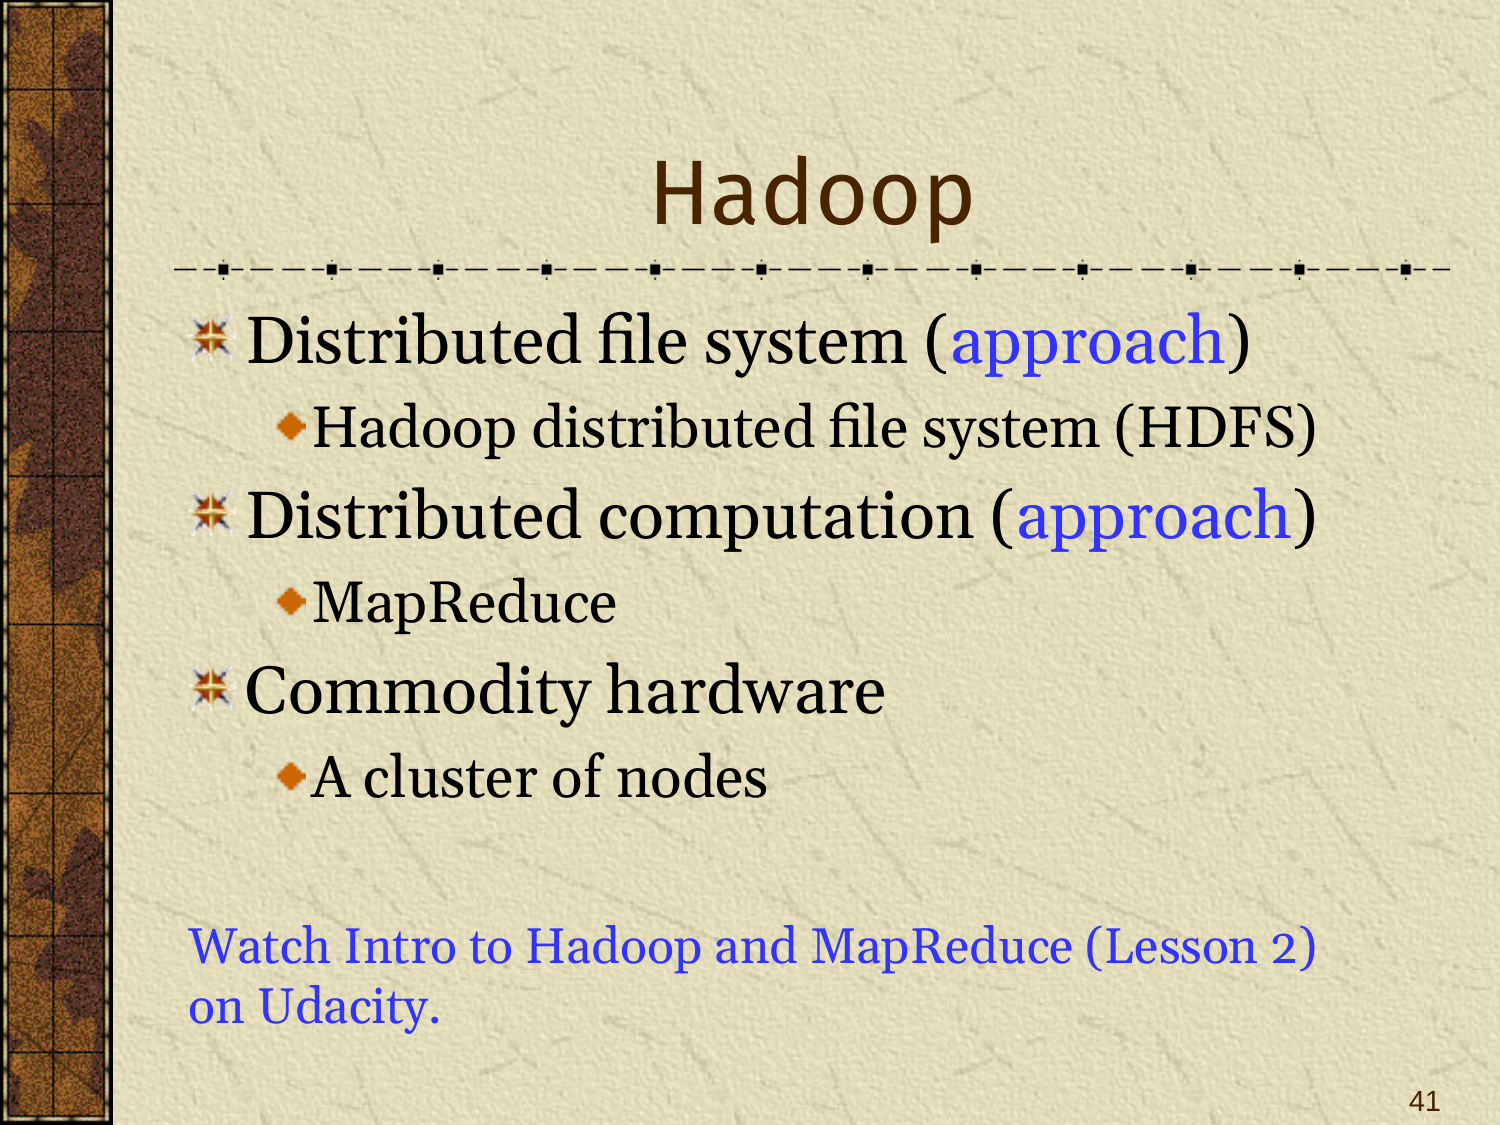

# Hadoop
Distributed file system (approach)
Hadoop distributed file system (HDFS)
Distributed computation (approach)
MapReduce
Commodity hardware
A cluster of nodes
Watch Intro to Hadoop and MapReduce (Lesson 2) on Udacity.
41